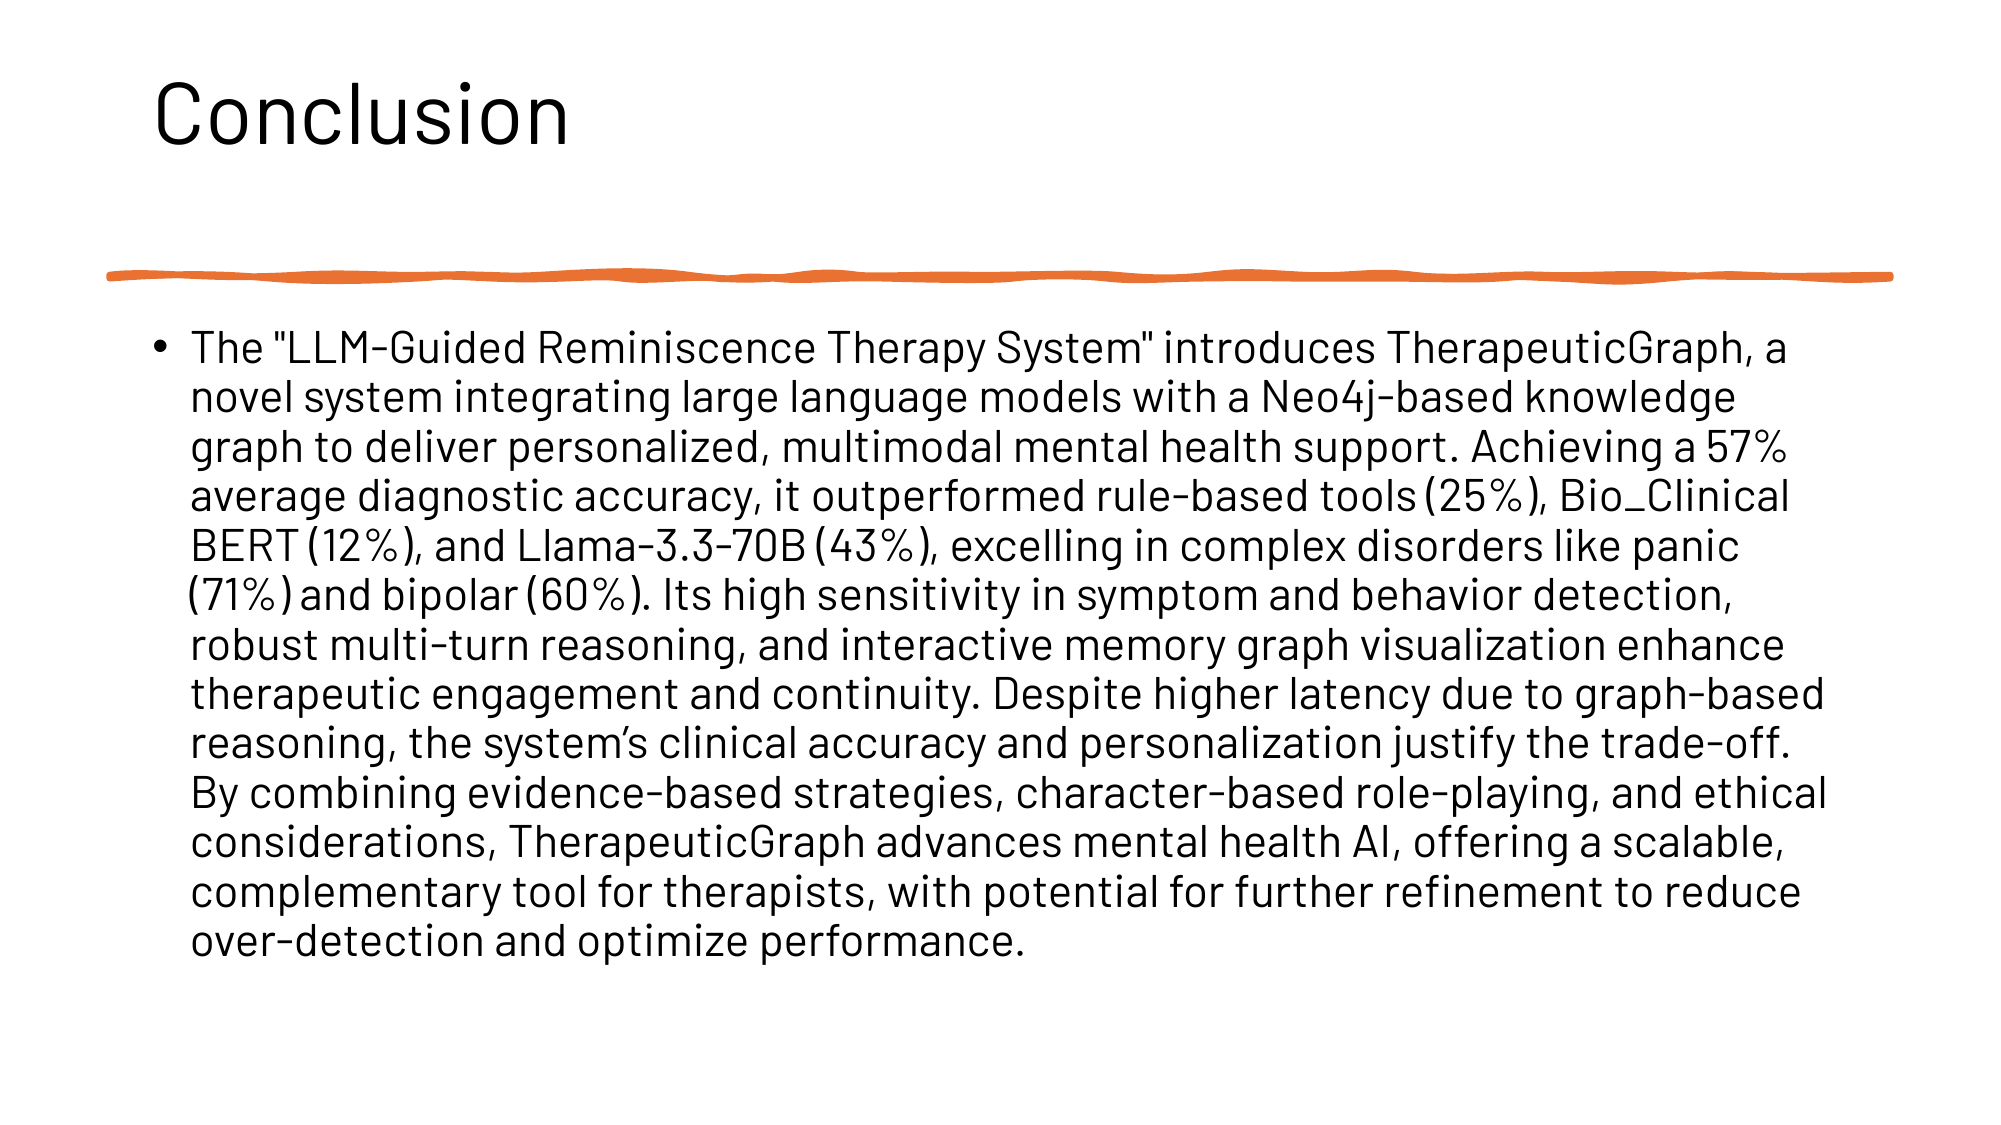

# Conclusion

The "LLM-Guided Reminiscence Therapy System" introduces TherapeuticGraph, a novel system integrating large language models with a Neo4j-based knowledge graph to deliver personalized, multimodal mental health support. Achieving a 57% average diagnostic accuracy, it outperformed rule-based tools (25%), Bio_Clinical BERT (12%), and Llama-3.3-70B (43%), excelling in complex disorders like panic (71%) and bipolar (60%). Its high sensitivity in symptom and behavior detection, robust multi-turn reasoning, and interactive memory graph visualization enhance therapeutic engagement and continuity. Despite higher latency due to graph-based reasoning, the system’s clinical accuracy and personalization justify the trade-off. By combining evidence-based strategies, character-based role-playing, and ethical considerations, TherapeuticGraph advances mental health AI, offering a scalable, complementary tool for therapists, with potential for further refinement to reduce over-detection and optimize performance.